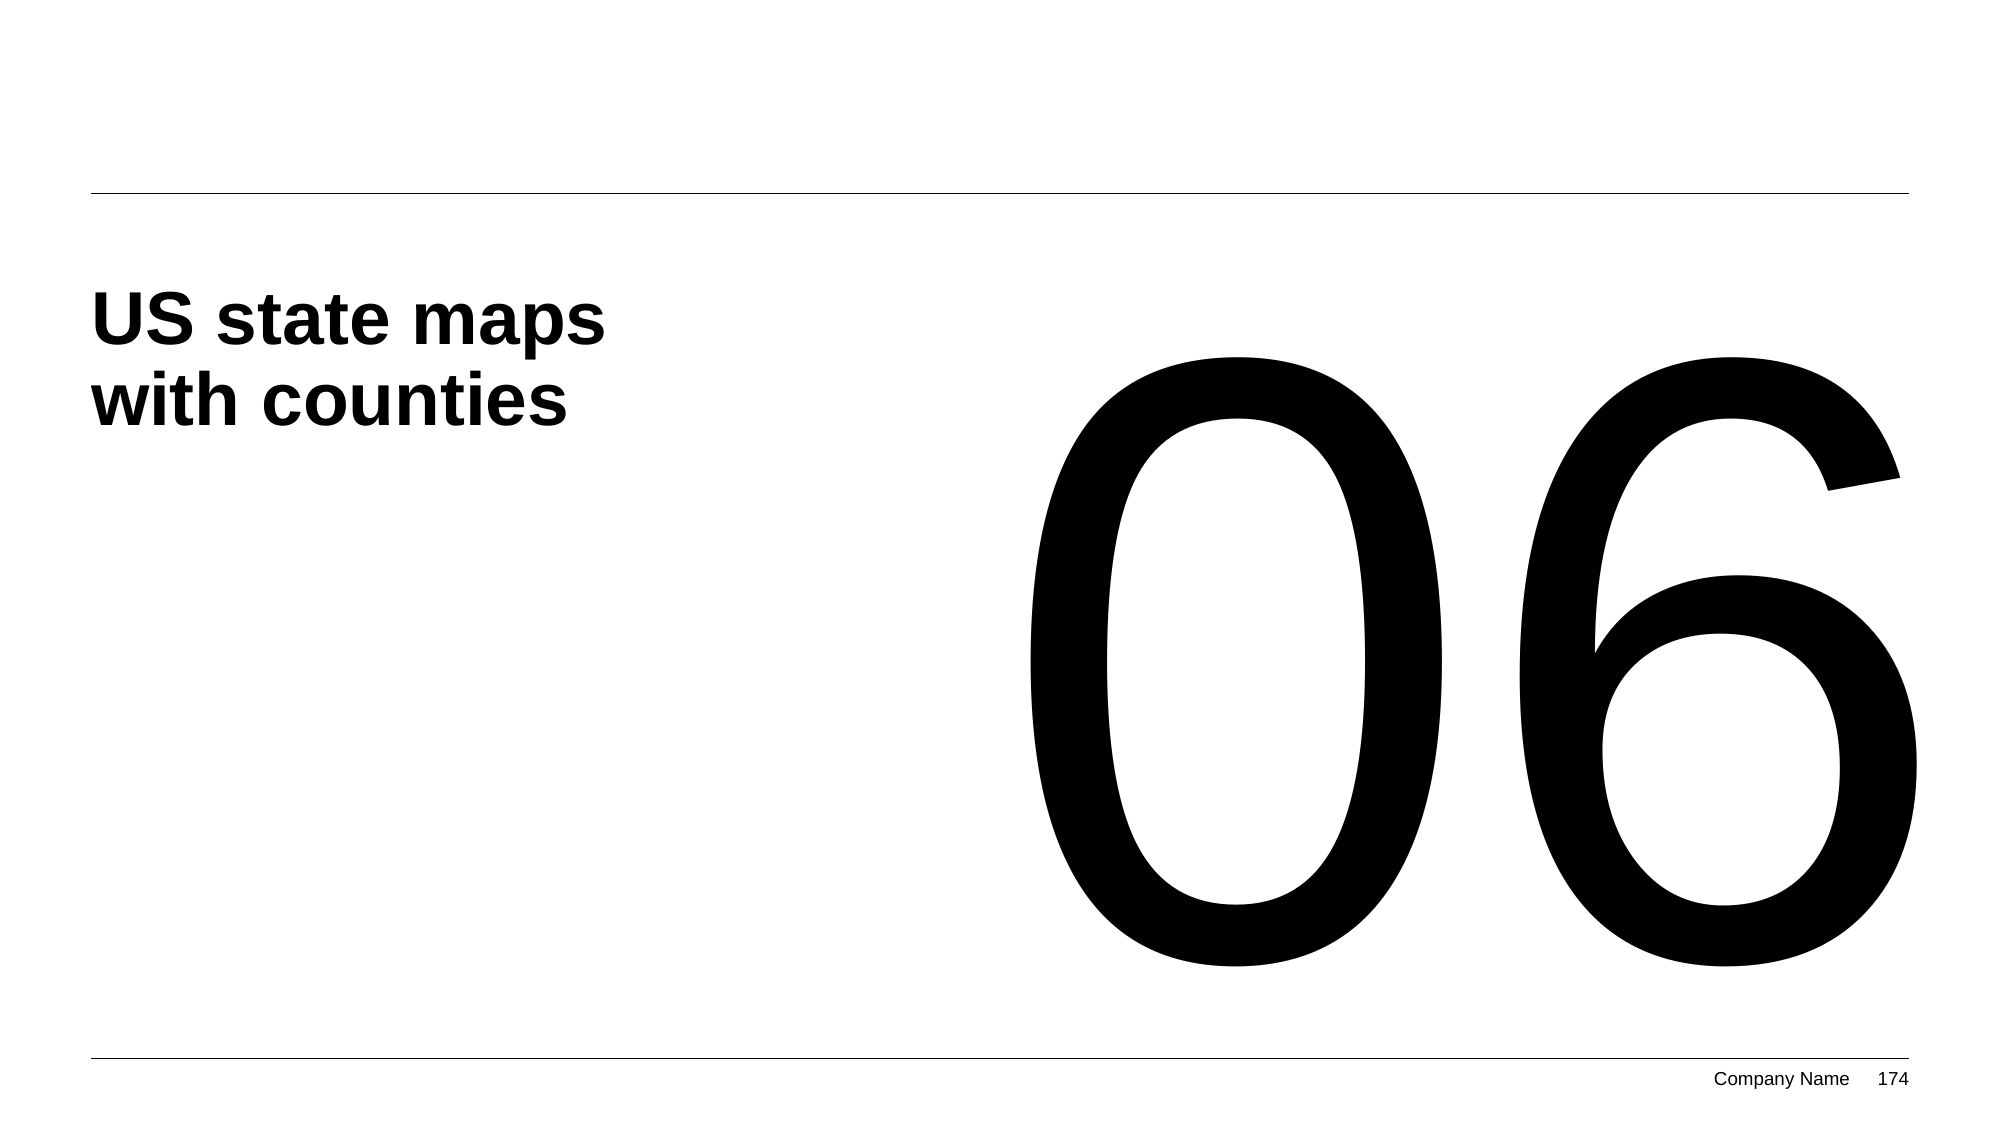

06
# US state maps with counties